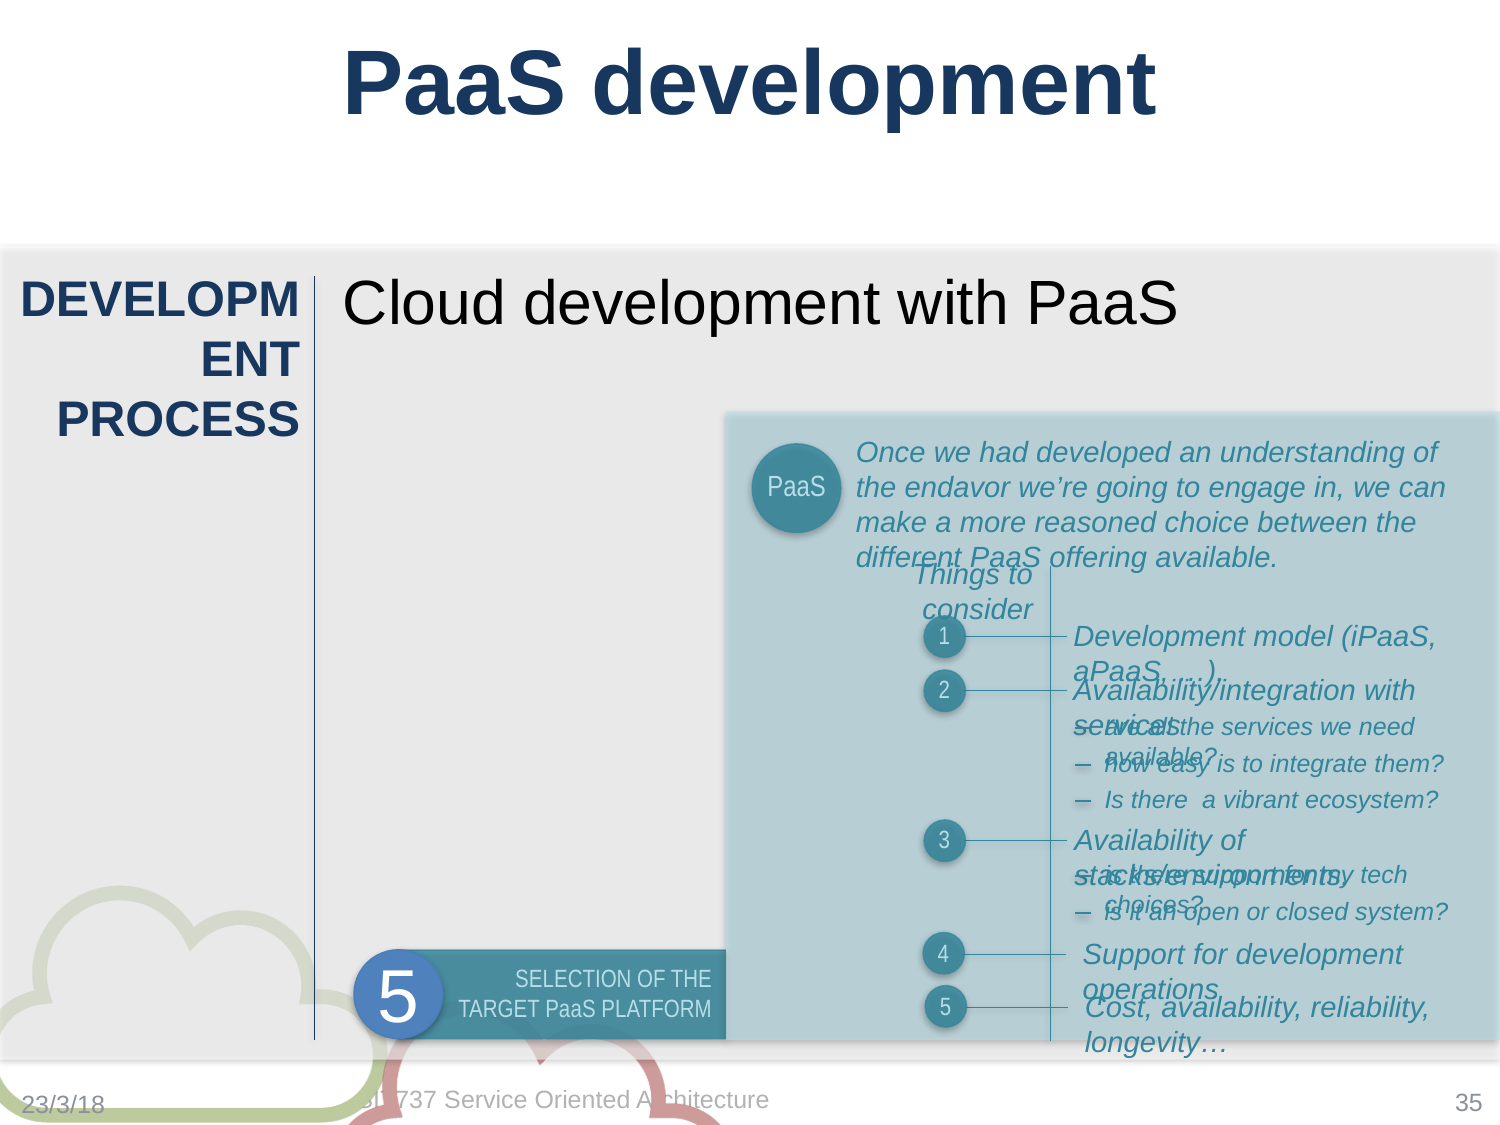

# PaaS development

Cloud development with PaaS

DEVELOPMENT PROCESS

Once we had developed an understanding of the endavor we’re going to engage in, we can make a more reasoned choice between the different PaaS offering available.

PaaS
Things to consider
1

Development model (iPaaS, aPaaS, …).
2

Availability/integration with services
are all the services we need available?
how easy is to integrate them?
Is there  a vibrant ecosystem?
3

Availability of stacks/environments.
is there support for my tech choices?
is it an open or closed system?
4

Support for development operations
5

SELECTION OF THE TARGET PaaS PLATFORM
5

Cost, availability, reliability, longevity…
35
23/3/18
SIT737 Service Oriented Architecture